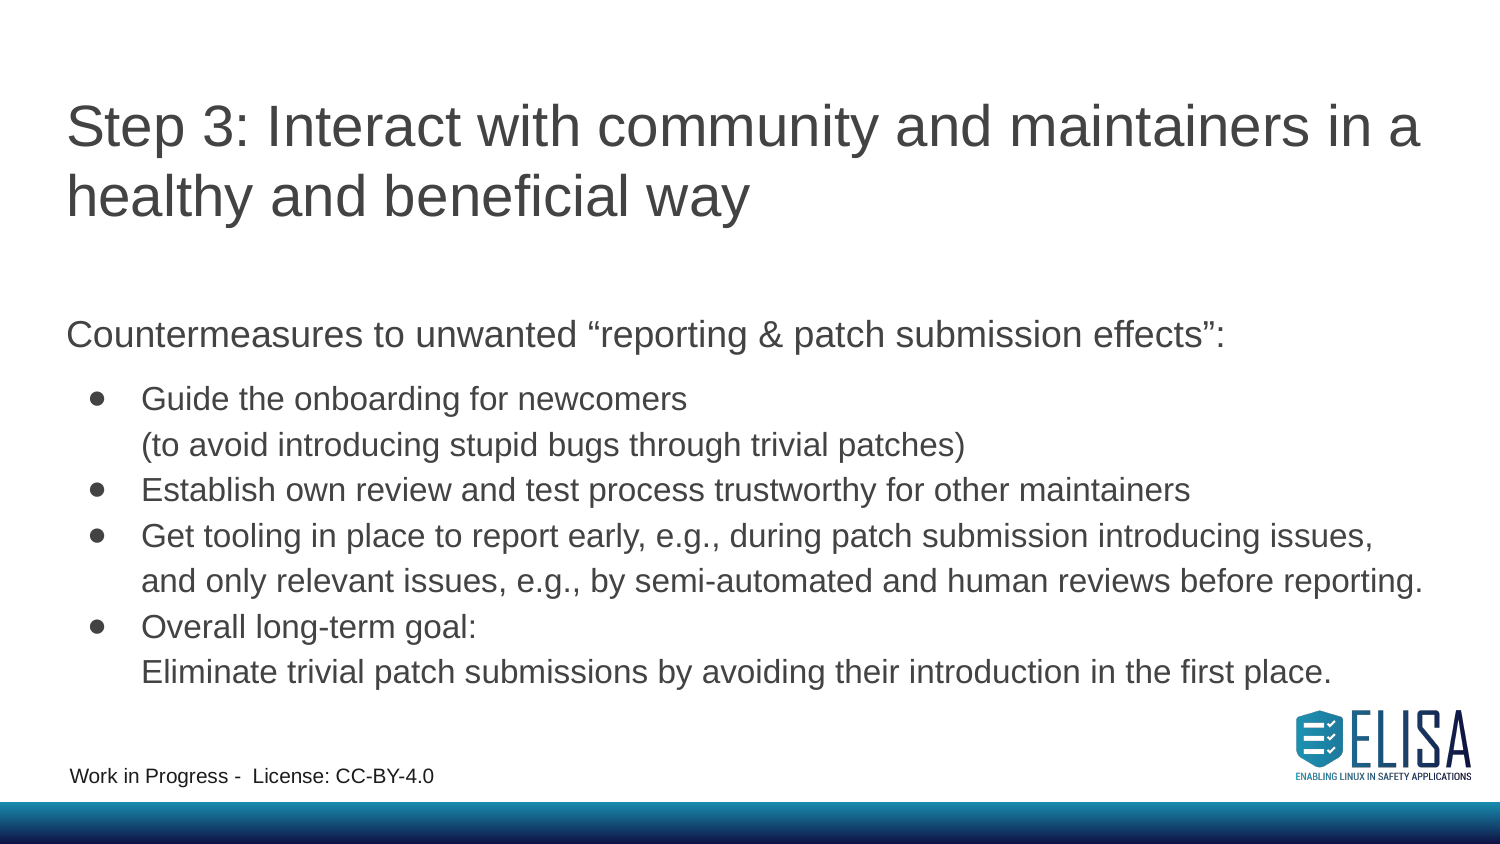

# Step 3: Interact with community and maintainers in a healthy and beneficial way
Countermeasures to unwanted “reporting & patch submission effects”:
Guide the onboarding for newcomers
(to avoid introducing stupid bugs through trivial patches)
Establish own review and test process trustworthy for other maintainers
Get tooling in place to report early, e.g., during patch submission introducing issues, and only relevant issues, e.g., by semi-automated and human reviews before reporting.
Overall long-term goal:
Eliminate trivial patch submissions by avoiding their introduction in the first place.